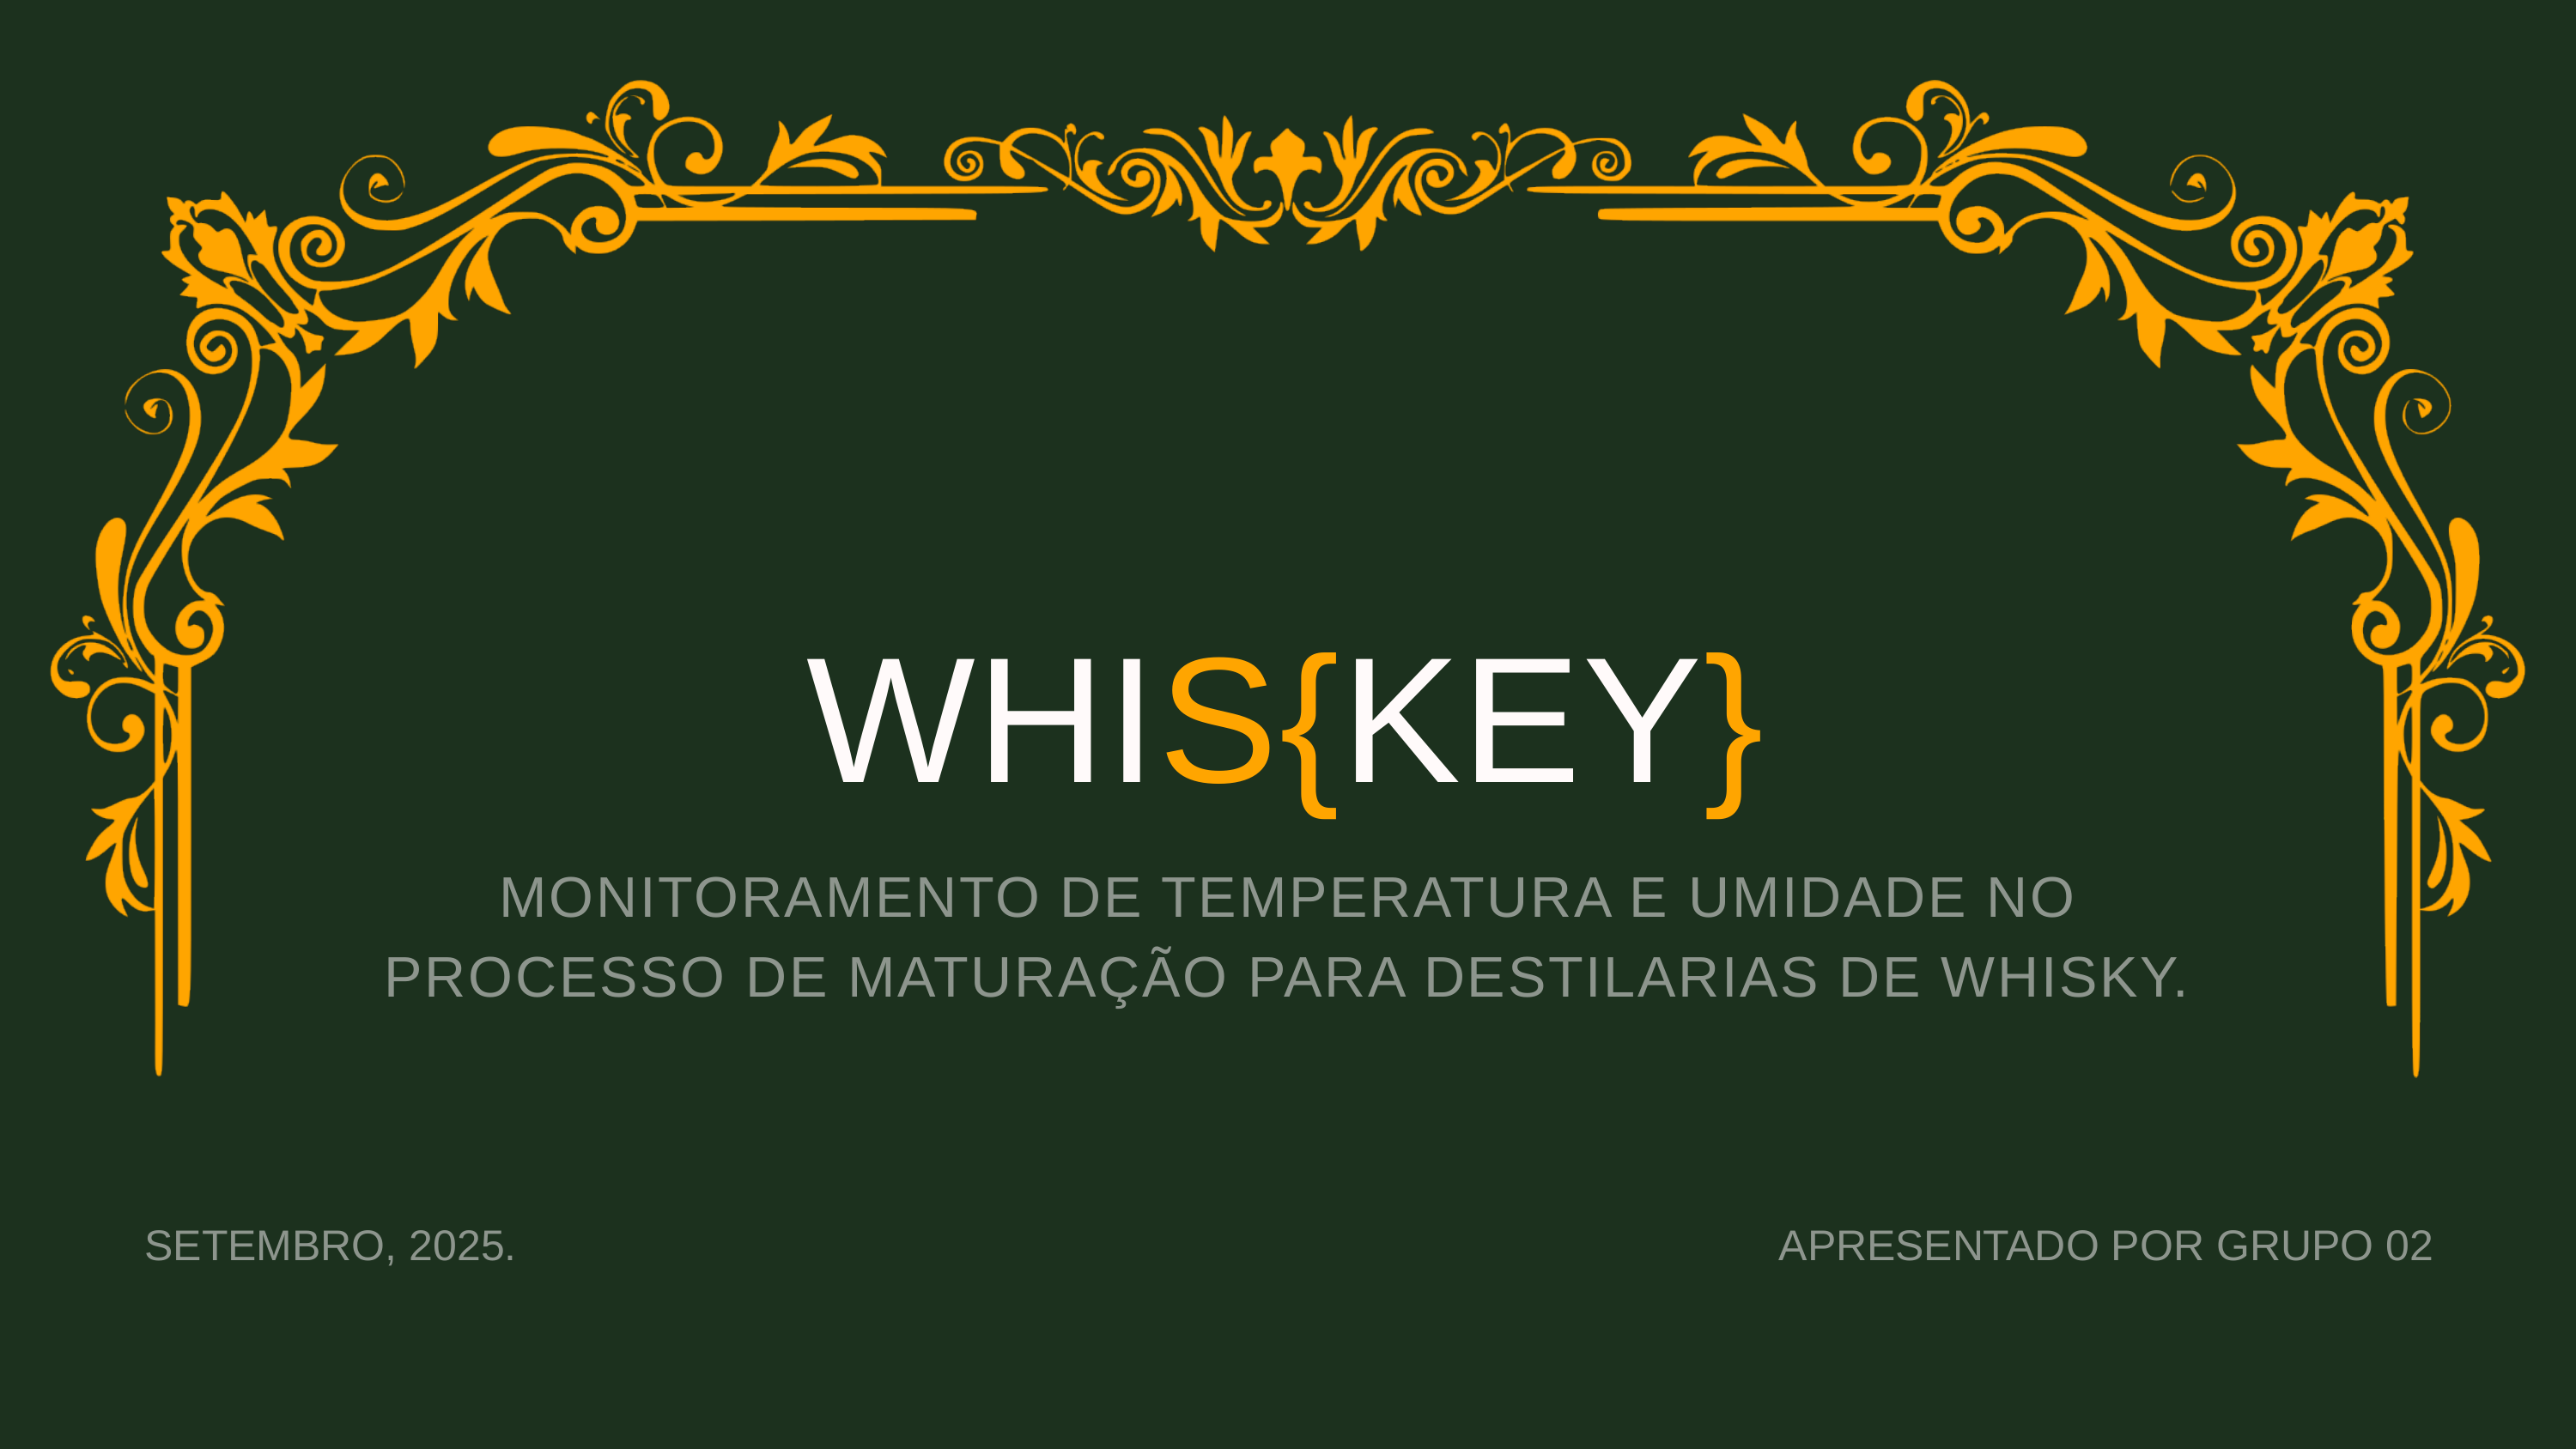

WHIS{KEY}
MONITORAMENTO DE TEMPERATURA E UMIDADE NO
PROCESSO DE MATURAÇÃO PARA DESTILARIAS DE WHISKY.

SETEMBRO, 2025.
APRESENTADO POR GRUPO 02